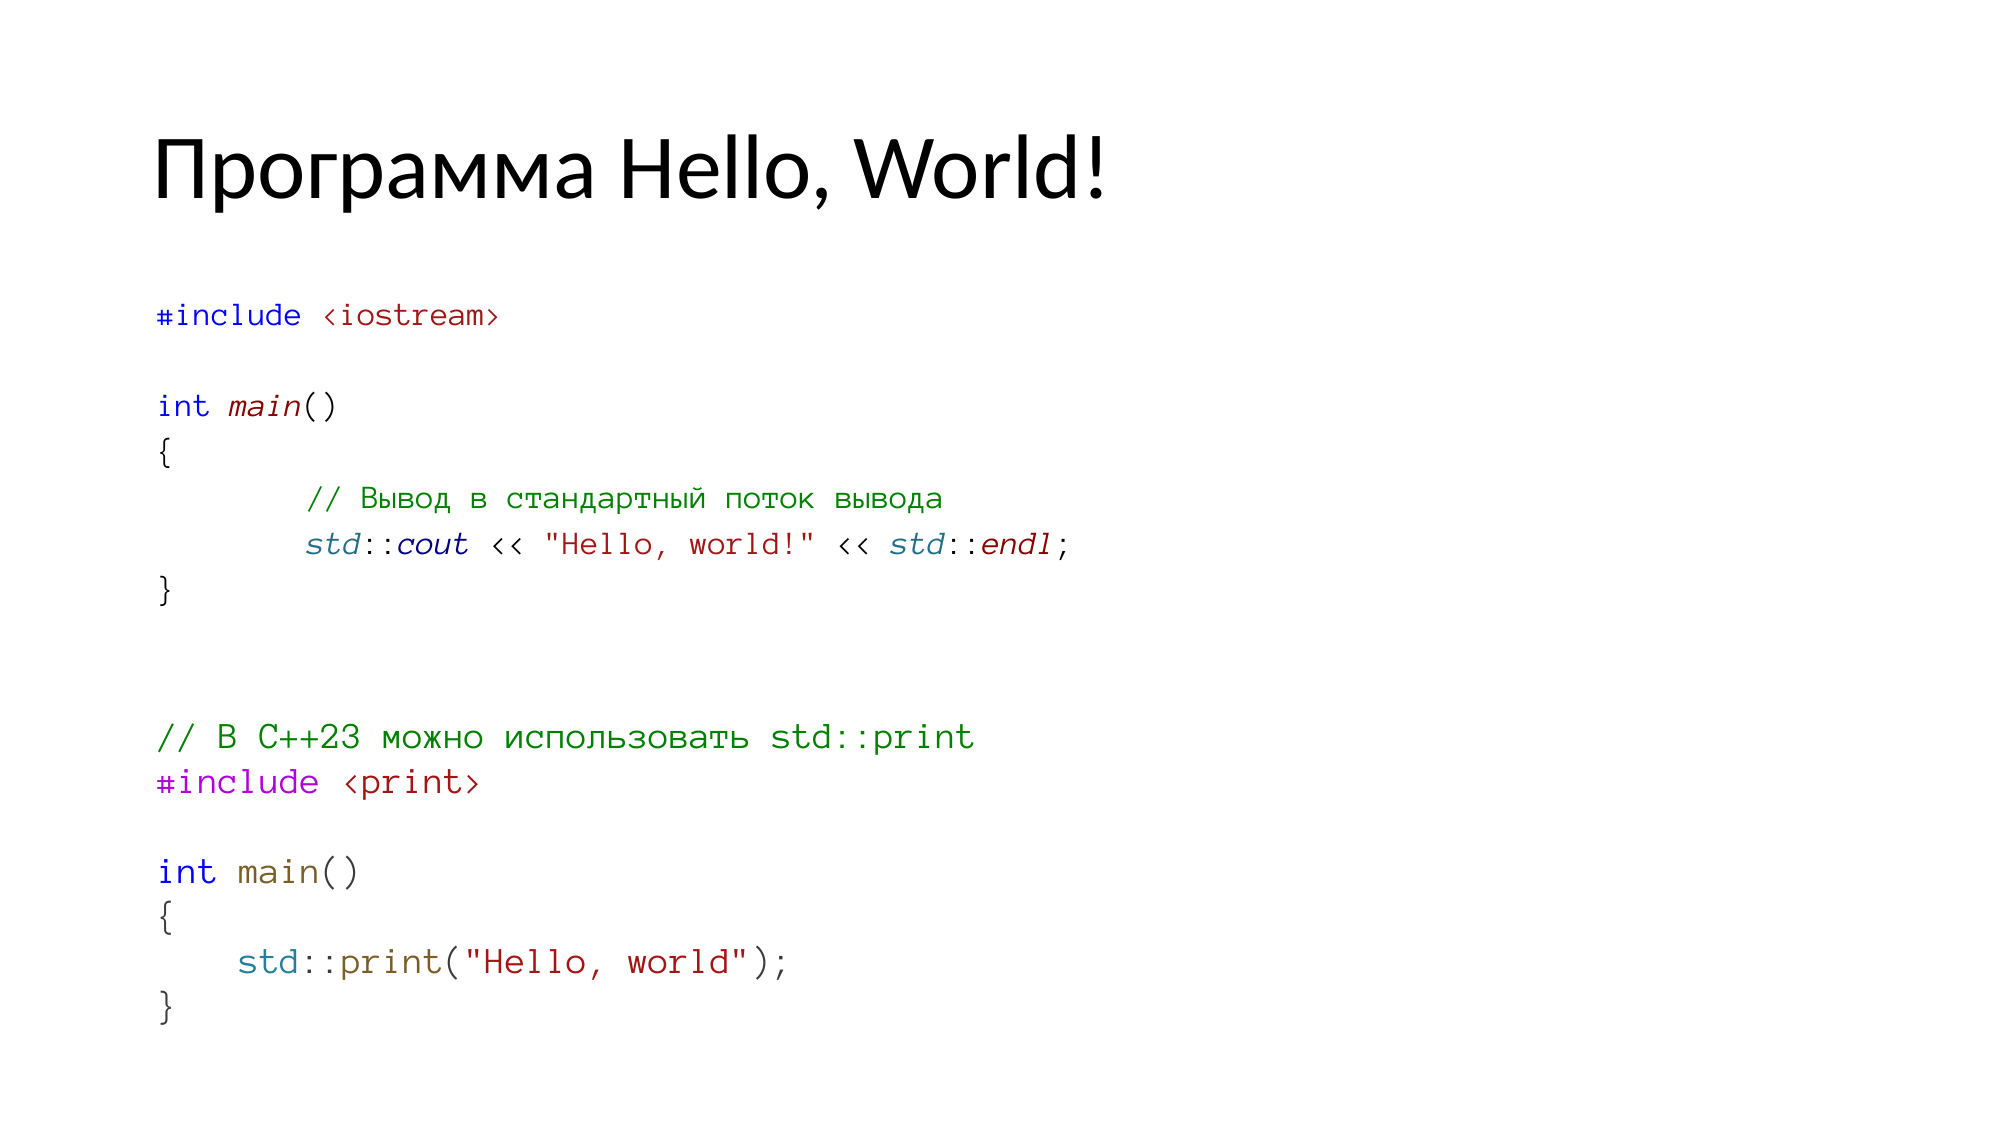

# Программа Hello, World!
#include <iostream>

int main()
{
	// Вывод в стандартный поток вывода
	std::cout << "Hello, world!" << std::endl;
}
// В C++23 можно использовать std::print
#include <print>
int main()
{
    std::print("Hello, world");
}